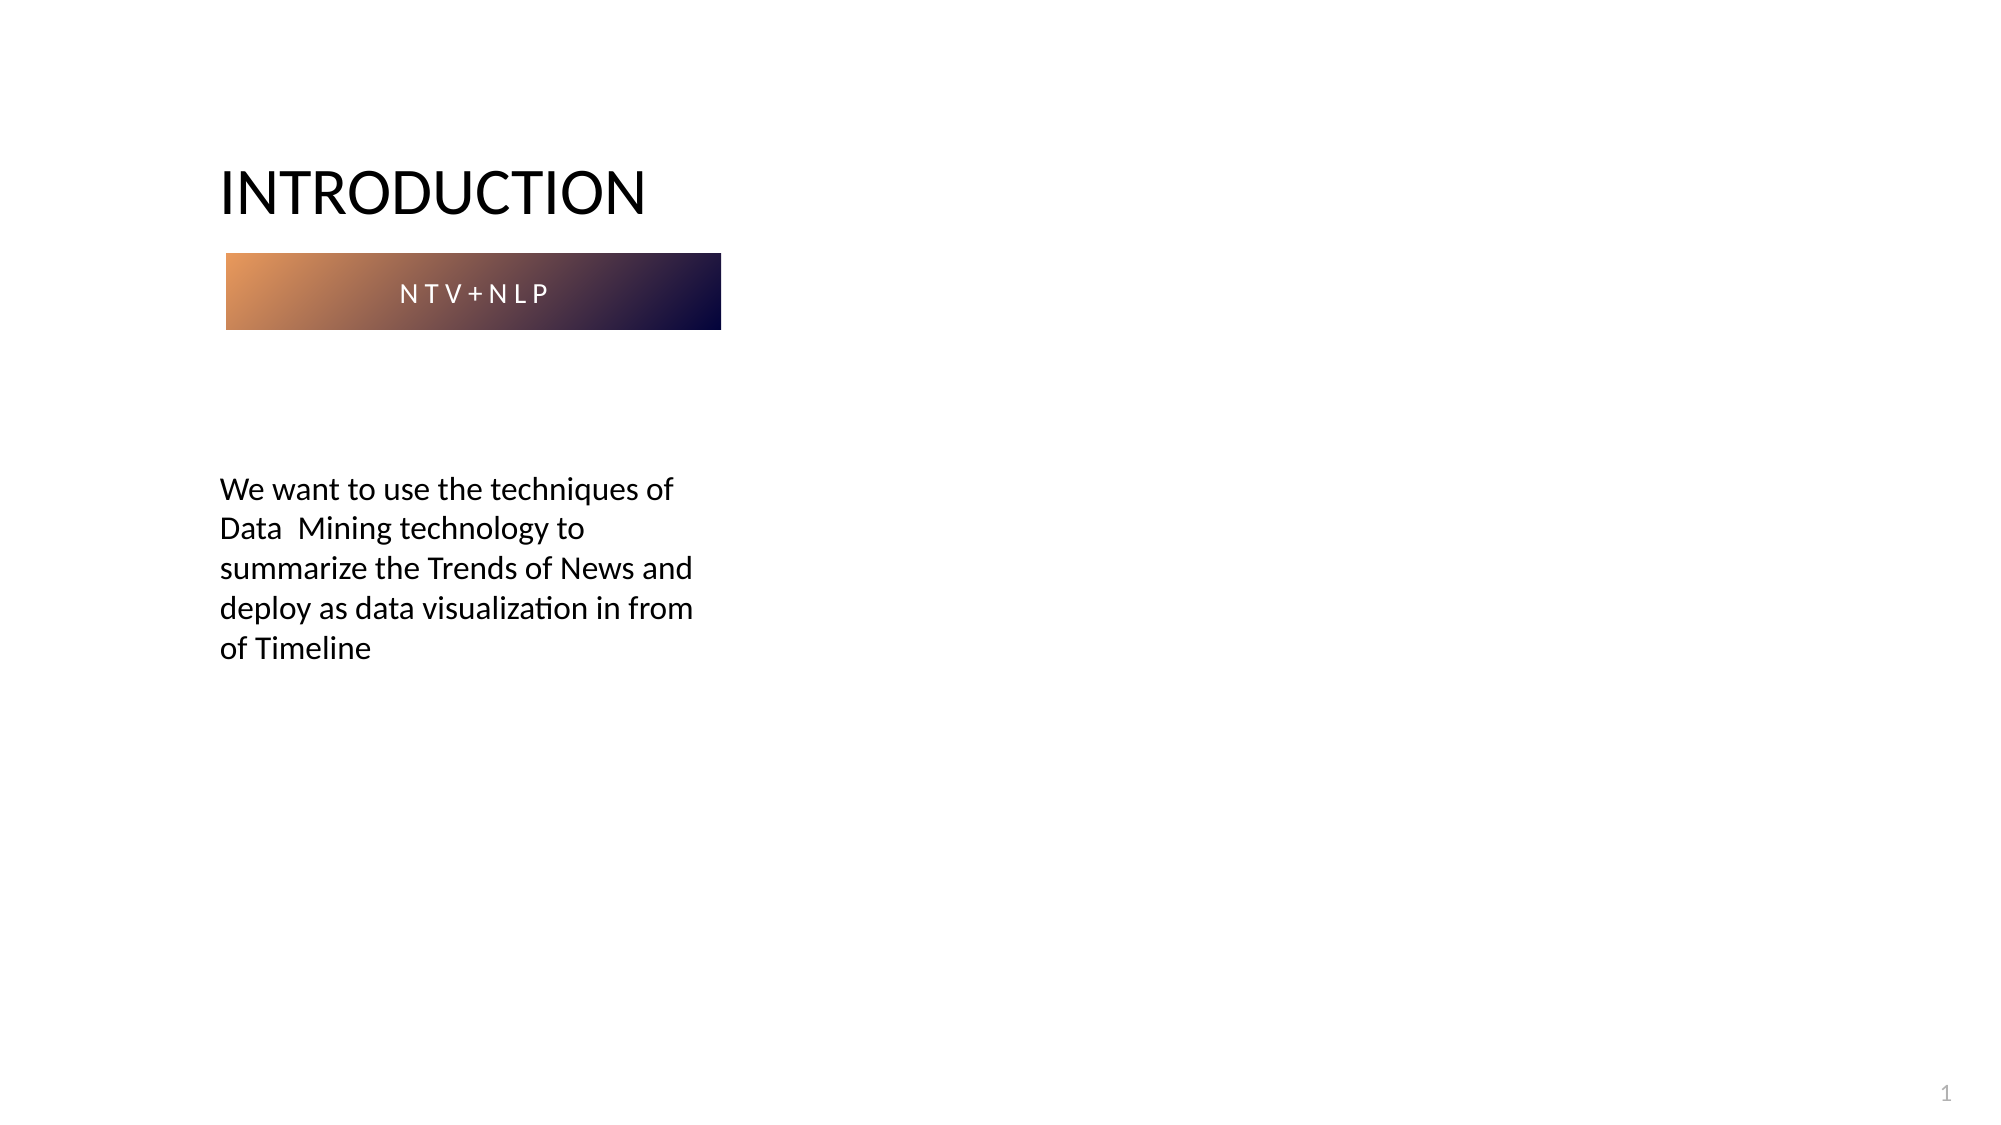

INTRODUCTION
NTV+NLP
We want to use the techniques of Data  Mining technology to summarize the Trends of News and deploy as data visualization in from of Timeline
1